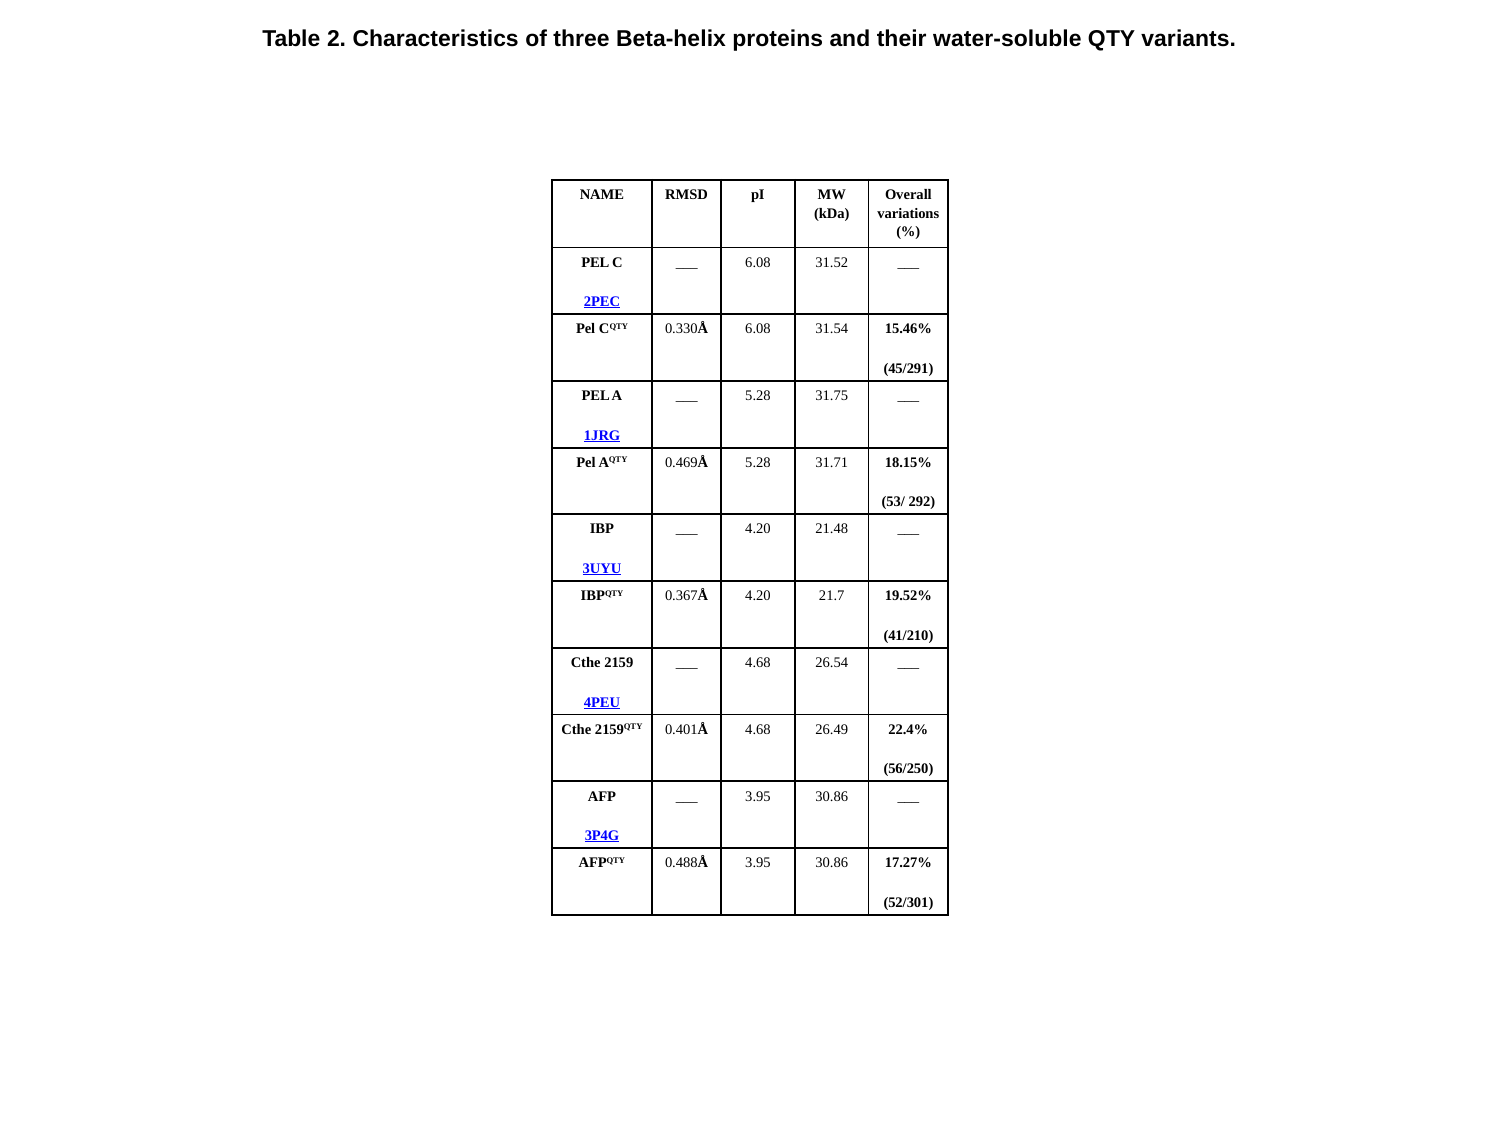

Table 2. Characteristics of three Beta-helix proteins and their water-soluble QTY variants.
| NAME | RMSD | pI | MW (kDa) | Overall variations (%) |
| --- | --- | --- | --- | --- |
| PEL C 2PEC | \_\_\_ | 6.08 | 31.52 | \_\_\_ |
| Pel CQTY | 0.330Å | 6.08 | 31.54 | 15.46% (45/291) |
| PEL A 1JRG | \_\_\_ | 5.28 | 31.75 | \_\_\_ |
| Pel AQTY | 0.469Å | 5.28 | 31.71 | 18.15% (53/ 292) |
| IBP 3UYU | \_\_\_ | 4.20 | 21.48 | \_\_\_ |
| IBPQTY | 0.367Å | 4.20 | 21.7 | 19.52% (41/210) |
| Cthe 2159 4PEU | \_\_\_ | 4.68 | 26.54 | \_\_\_ |
| Cthe 2159QTY | 0.401Å | 4.68 | 26.49 | 22.4% (56/250) |
| AFP 3P4G | \_\_\_ | 3.95 | 30.86 | \_\_\_ |
| AFPQTY | 0.488Å | 3.95 | 30.86 | 17.27% (52/301) |